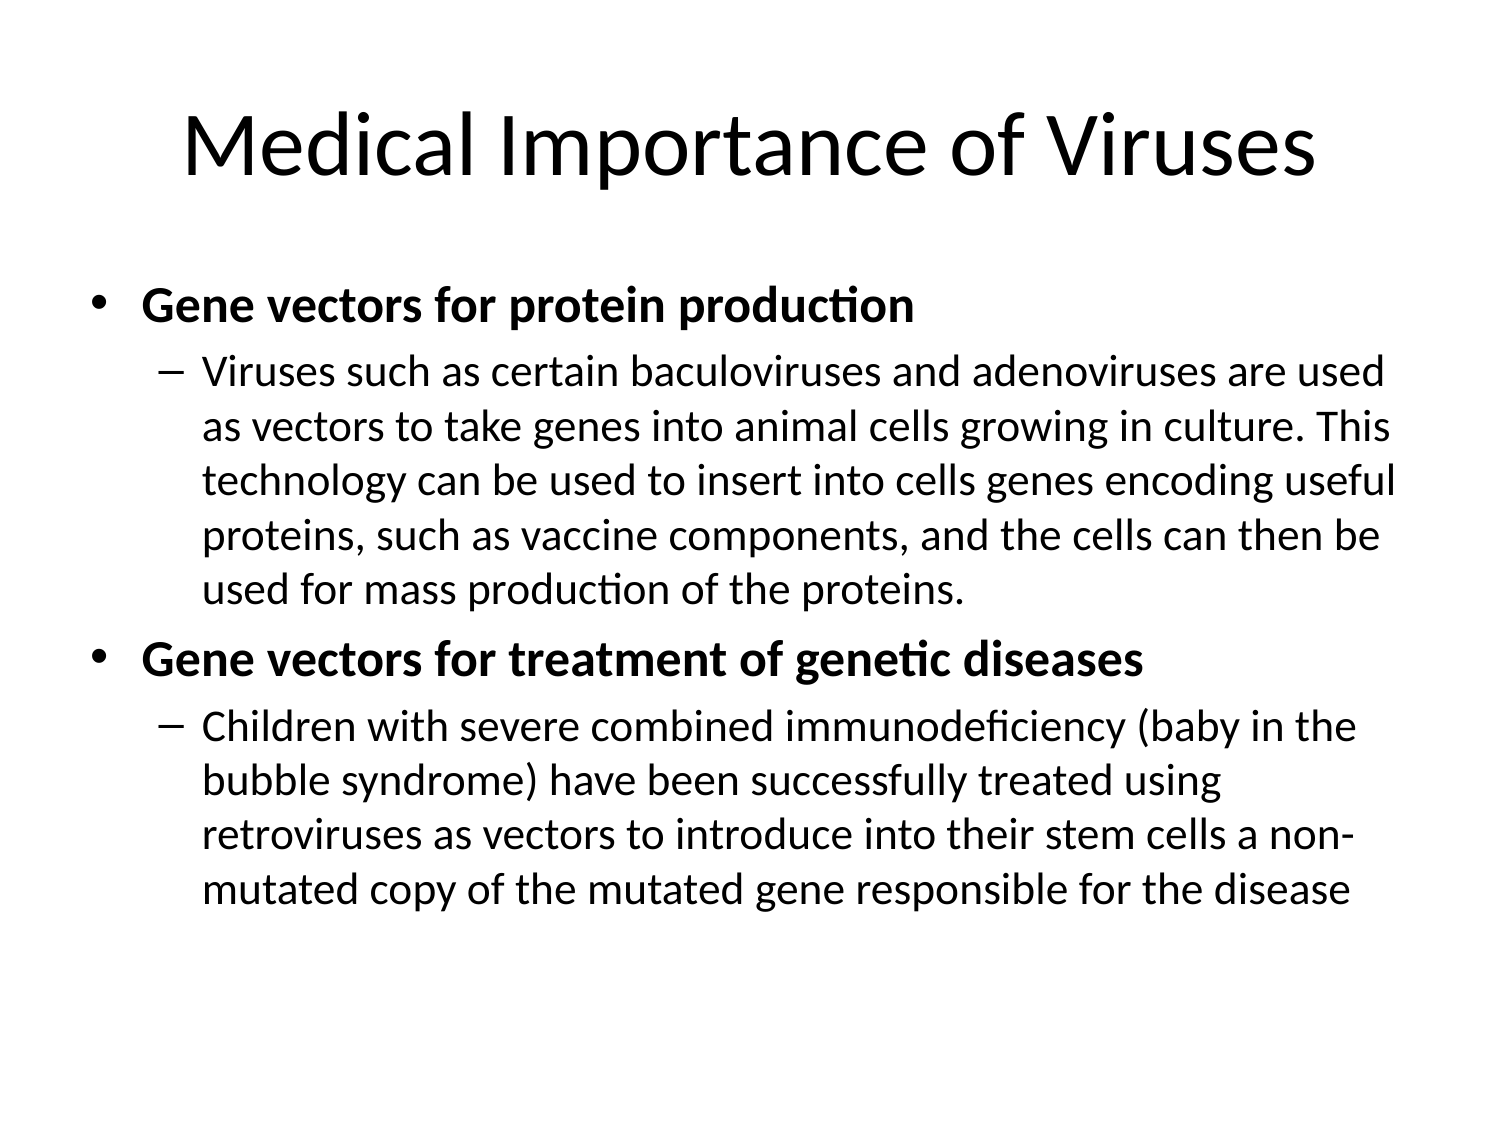

# Medical Importance of Viruses
Gene vectors for protein production
Viruses such as certain baculoviruses and adenoviruses are used as vectors to take genes into animal cells growing in culture. This technology can be used to insert into cells genes encoding useful proteins, such as vaccine components, and the cells can then be used for mass production of the proteins.
Gene vectors for treatment of genetic diseases
Children with severe combined immunodeficiency (baby in the bubble syndrome) have been successfully treated using retroviruses as vectors to introduce into their stem cells a non-mutated copy of the mutated gene responsible for the disease